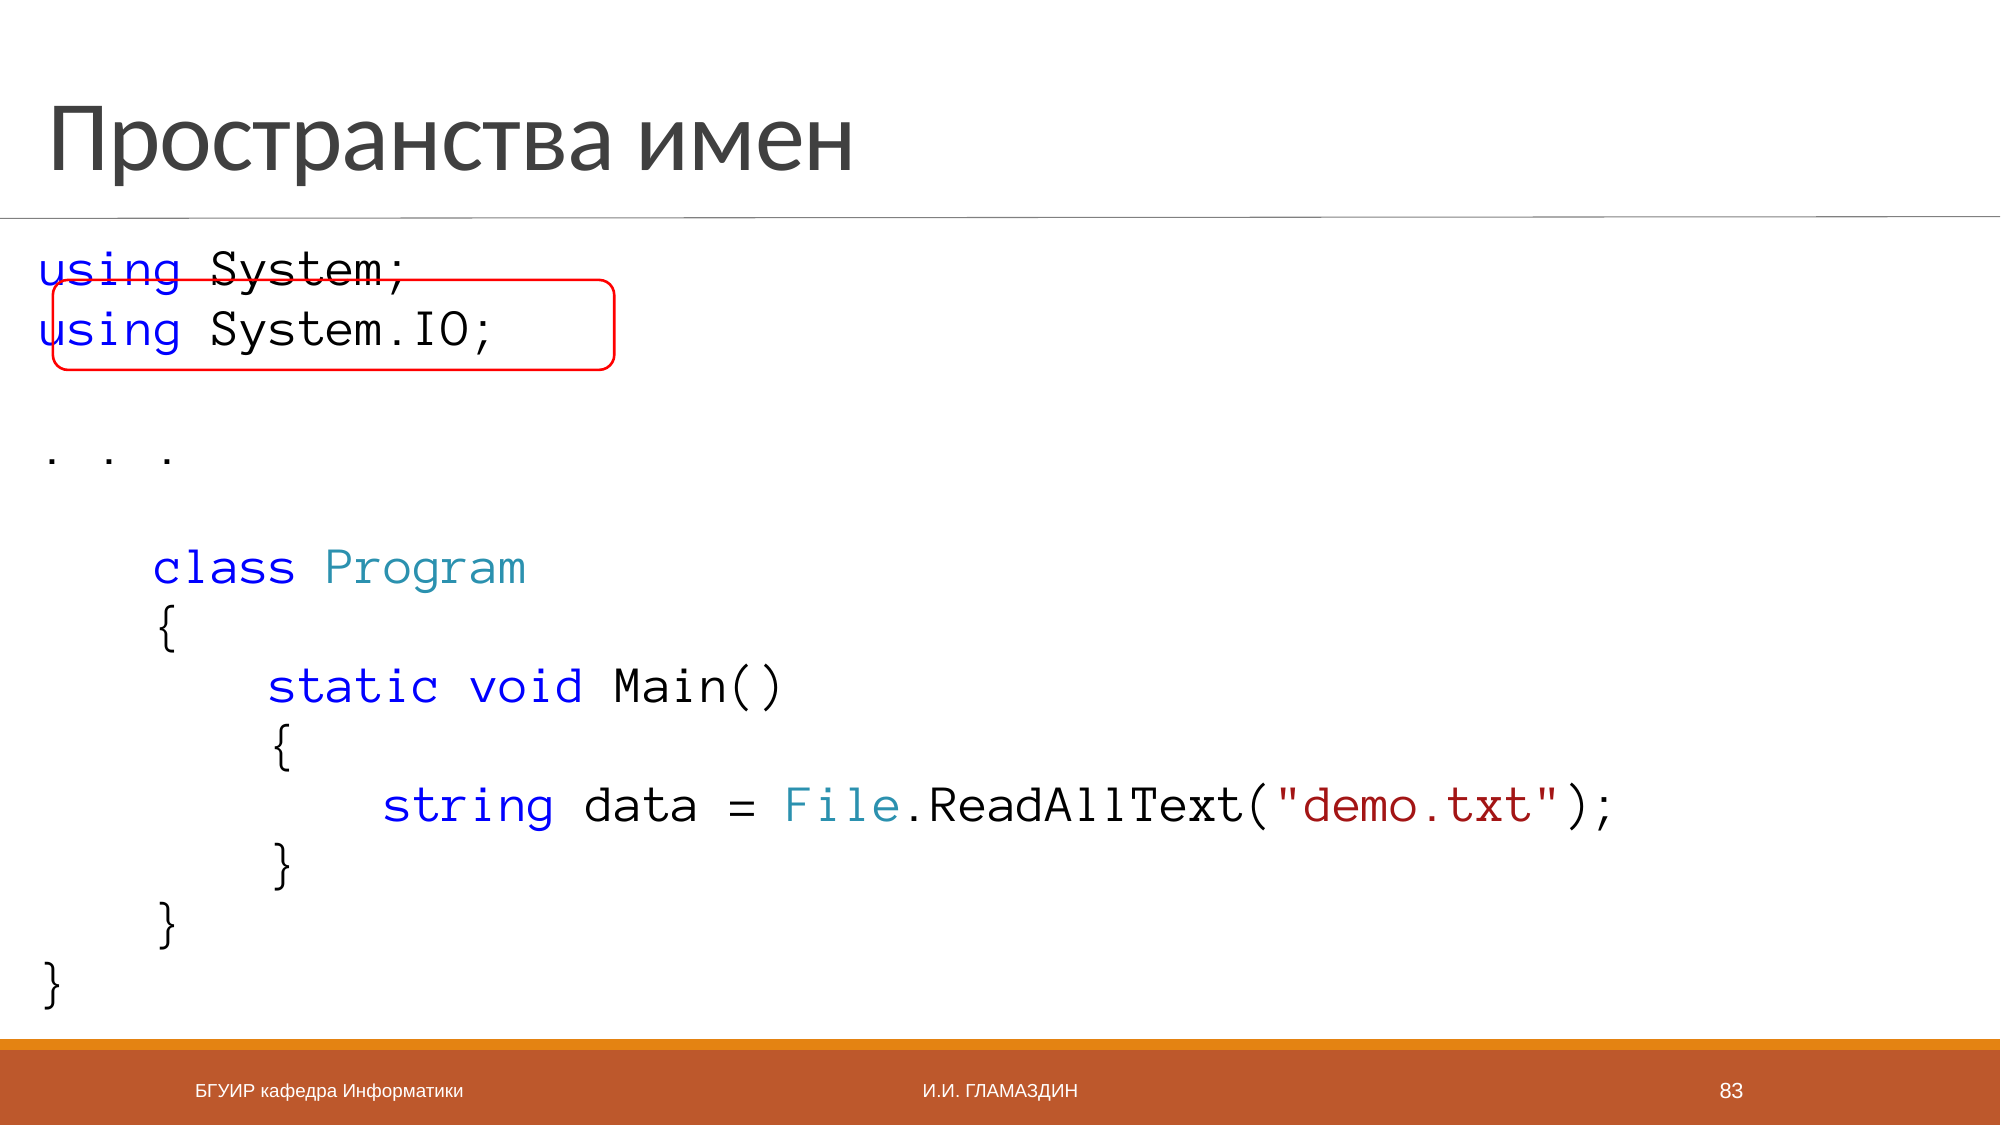

# Пространства имен
using System;
using System.IO;

. . .

    class Program
    {
        static void Main()
        {
            string data = File.ReadAllText("demo.txt");
        }
    }
}

БГУИР кафедра Информатики
И.И. Гламаздин
83